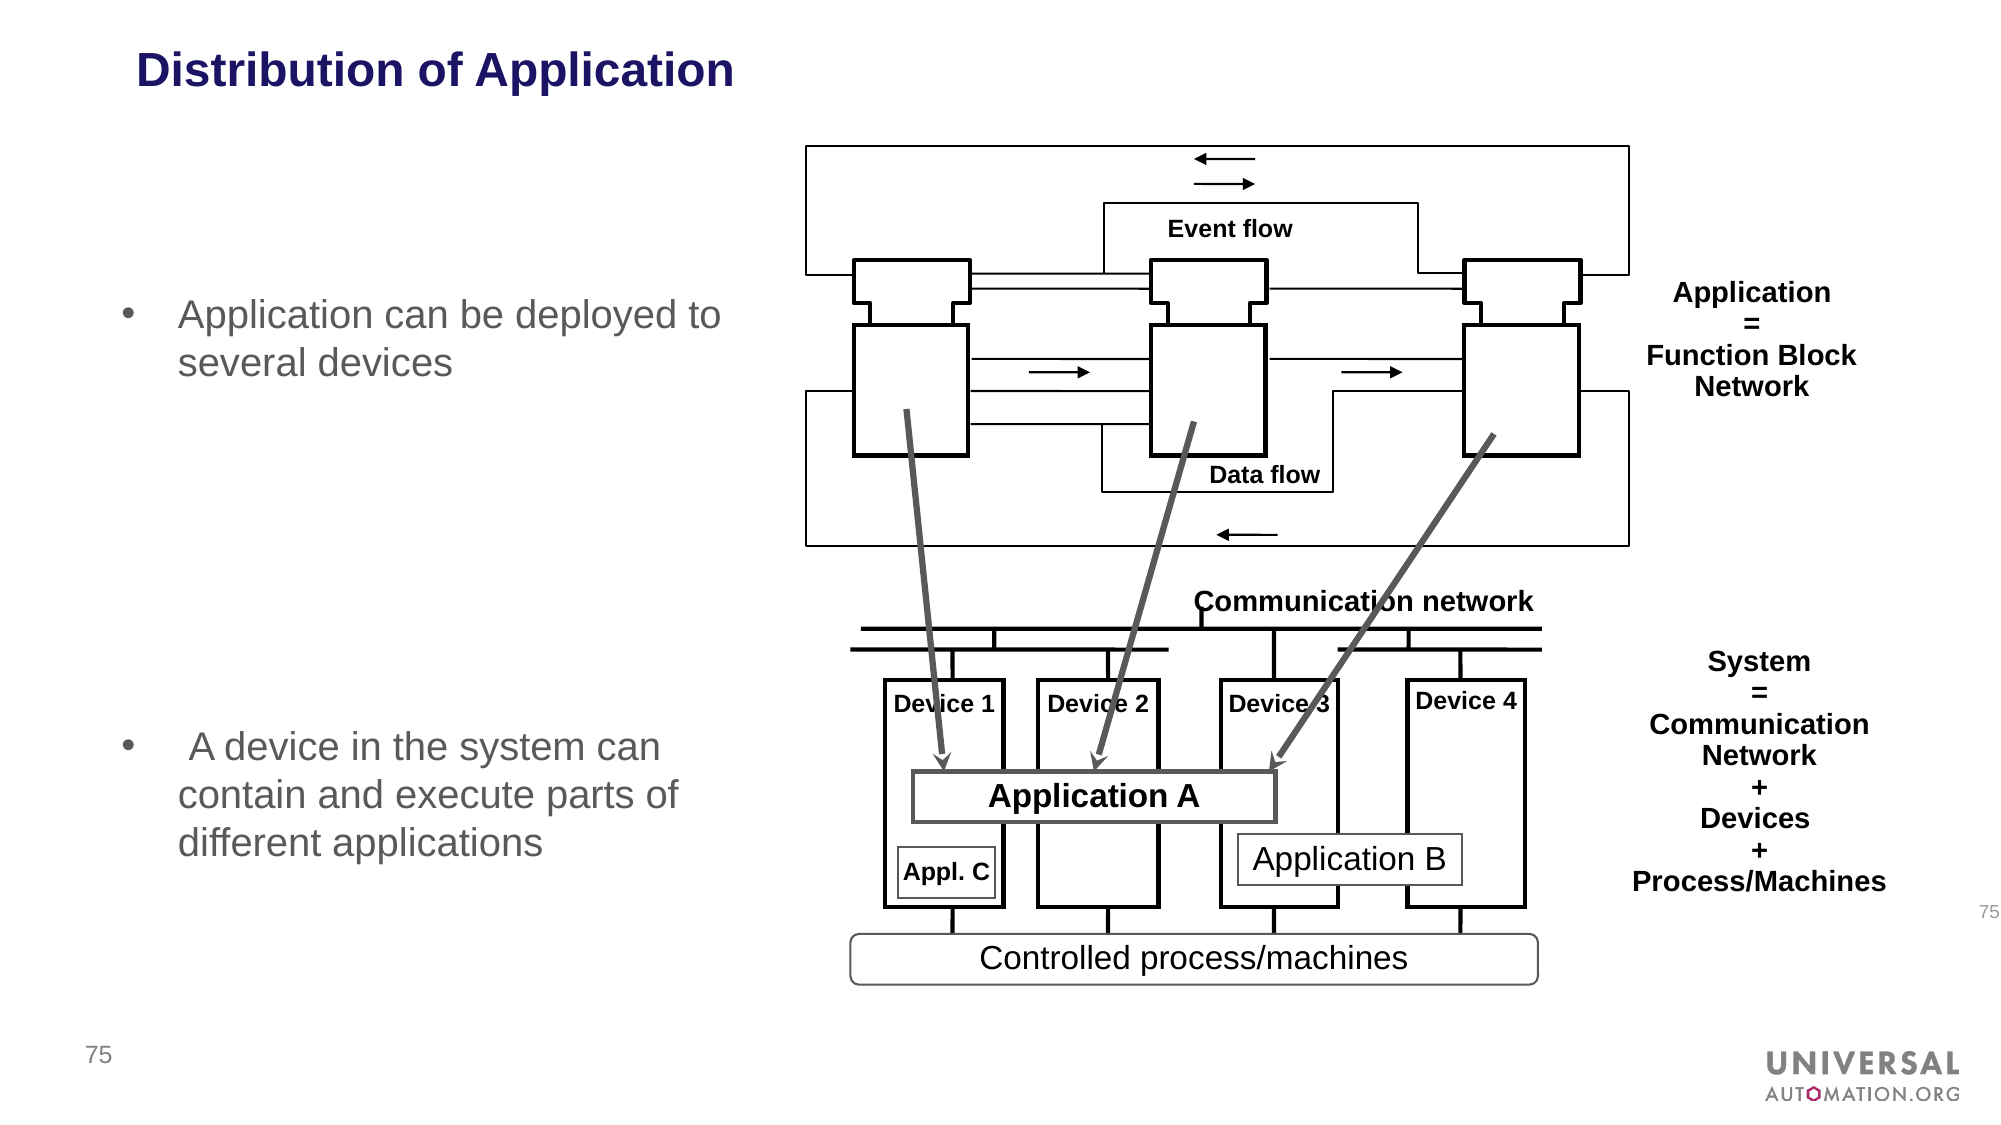

# Distribution of Application

Event flow

Application
=
Function Block
Network

Data flow

Application can be deployed to several devices

 A device in the system can contain and execute parts of different applications

Communication network

Device 3

System
=
Communication
Network
+
Devices
+
Process/Machines

Device 1

Device 2

Device 4

Application A
Application B
Appl. C
Controlled process/machines
75